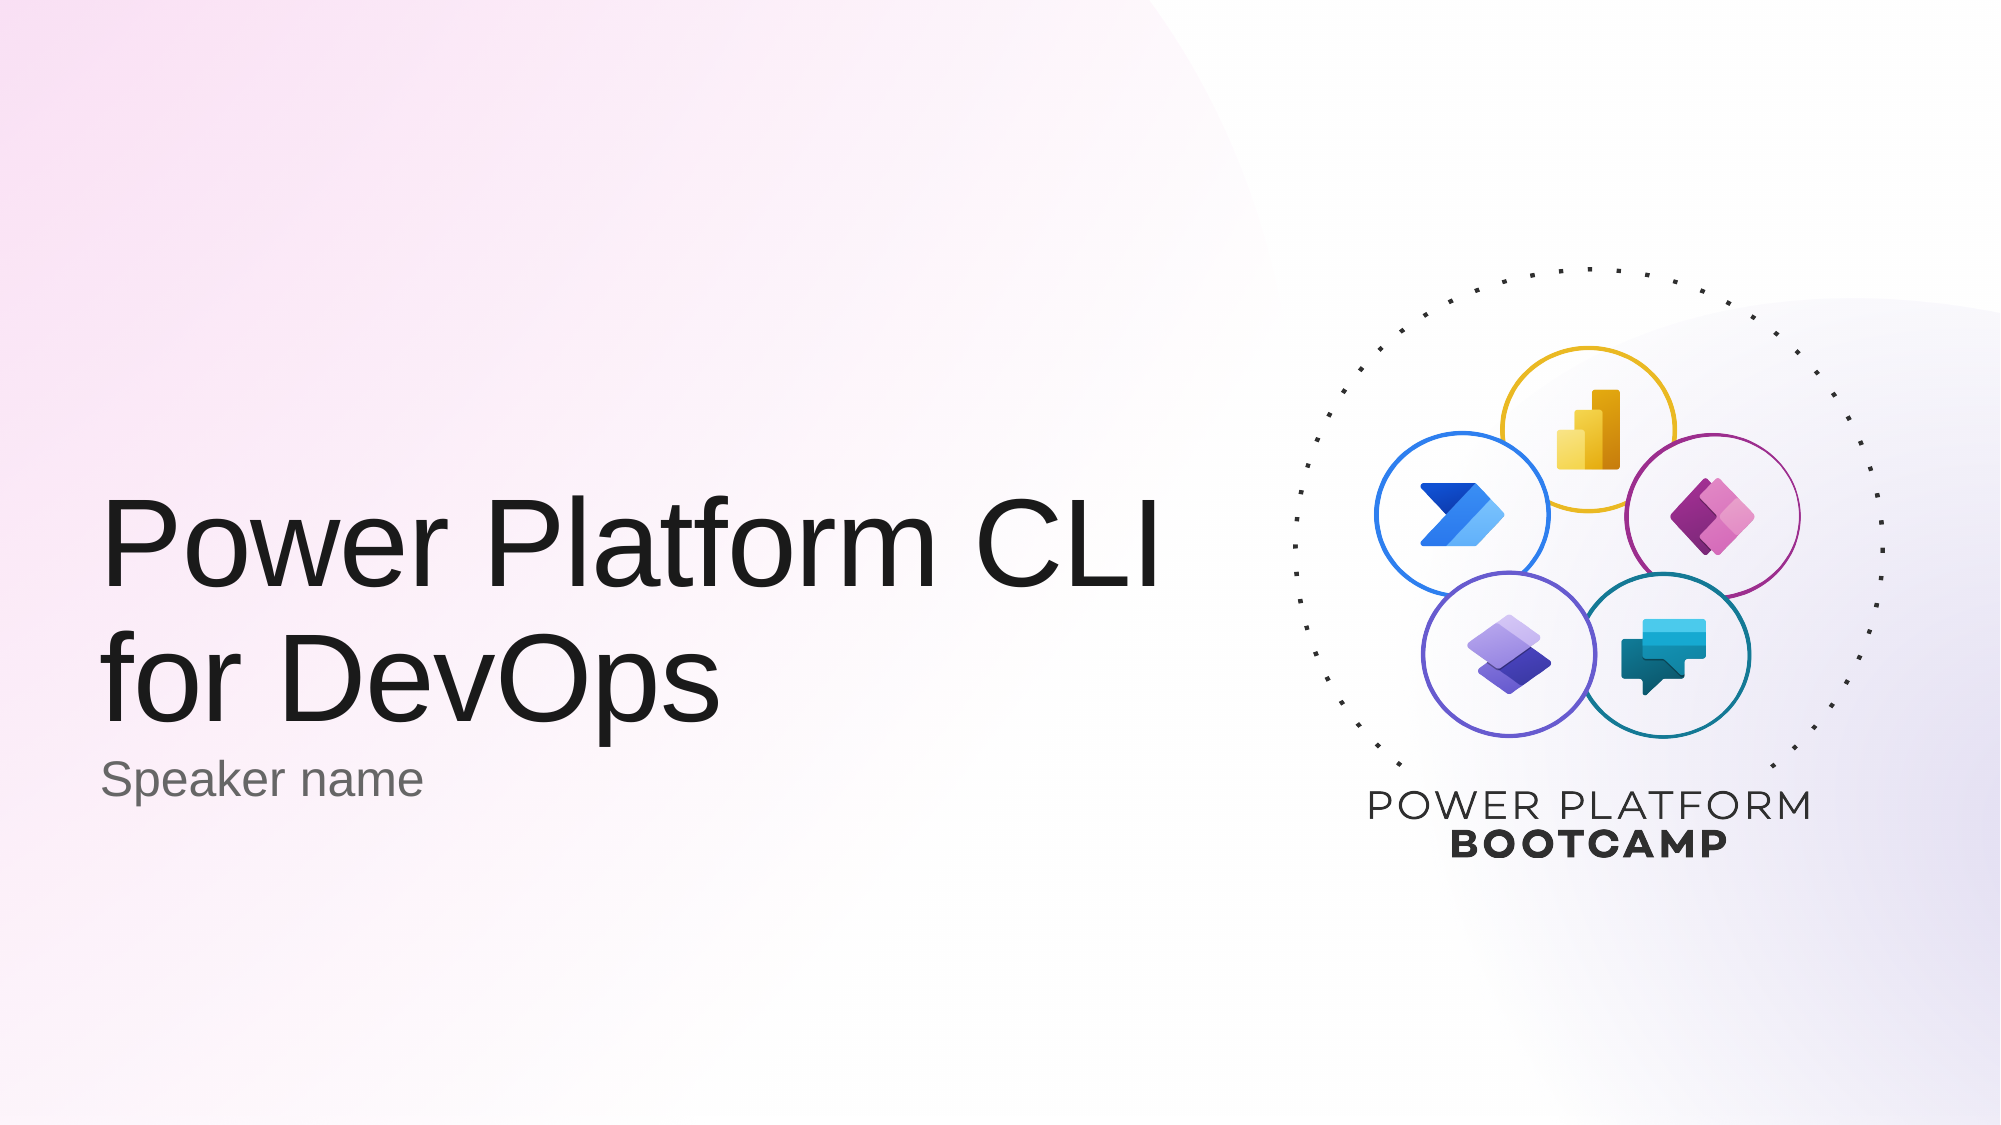

# Power Platform CLI for DevOps
Speaker name